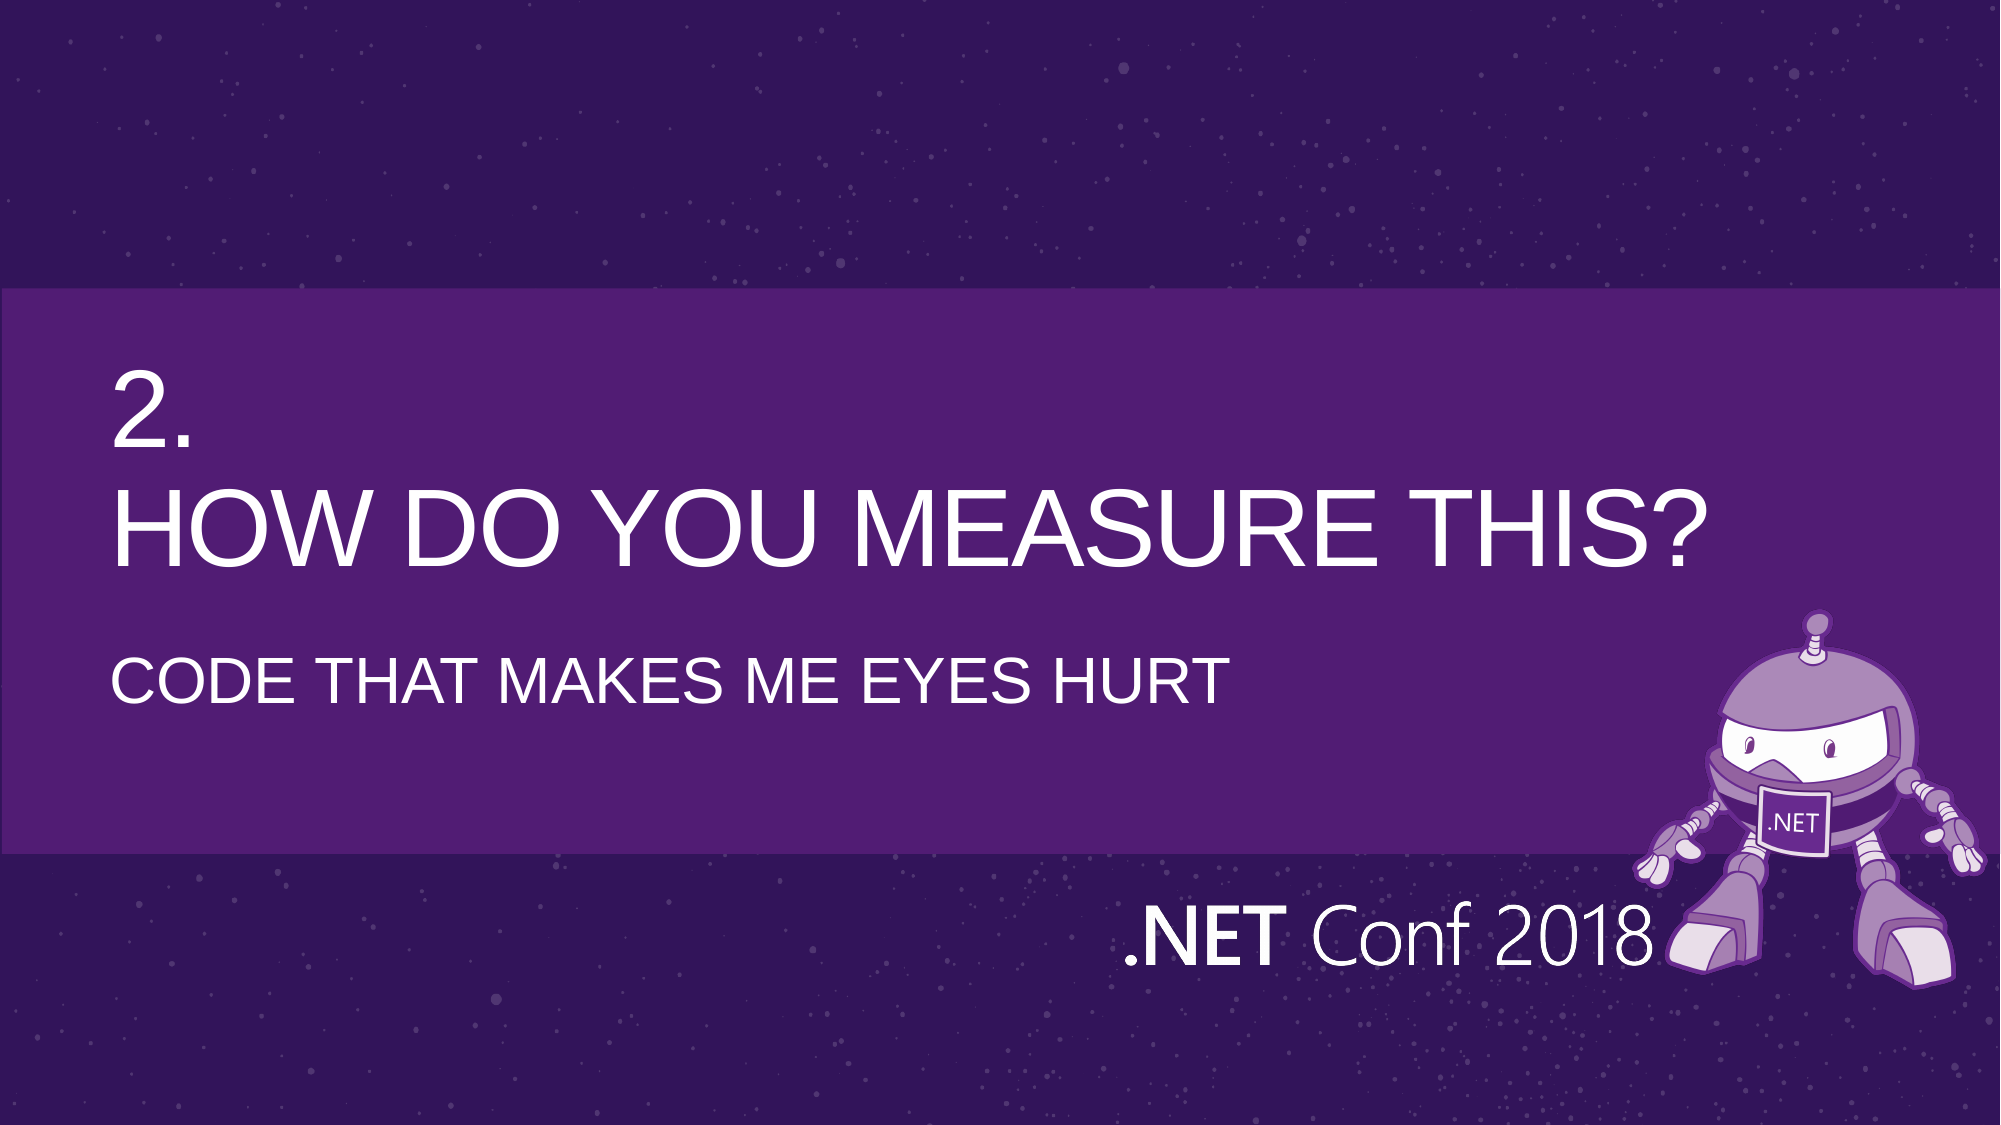

# 2.
HOW DO YOU MEASURE THIS?
CODE THAT MAKES ME EYES HURT